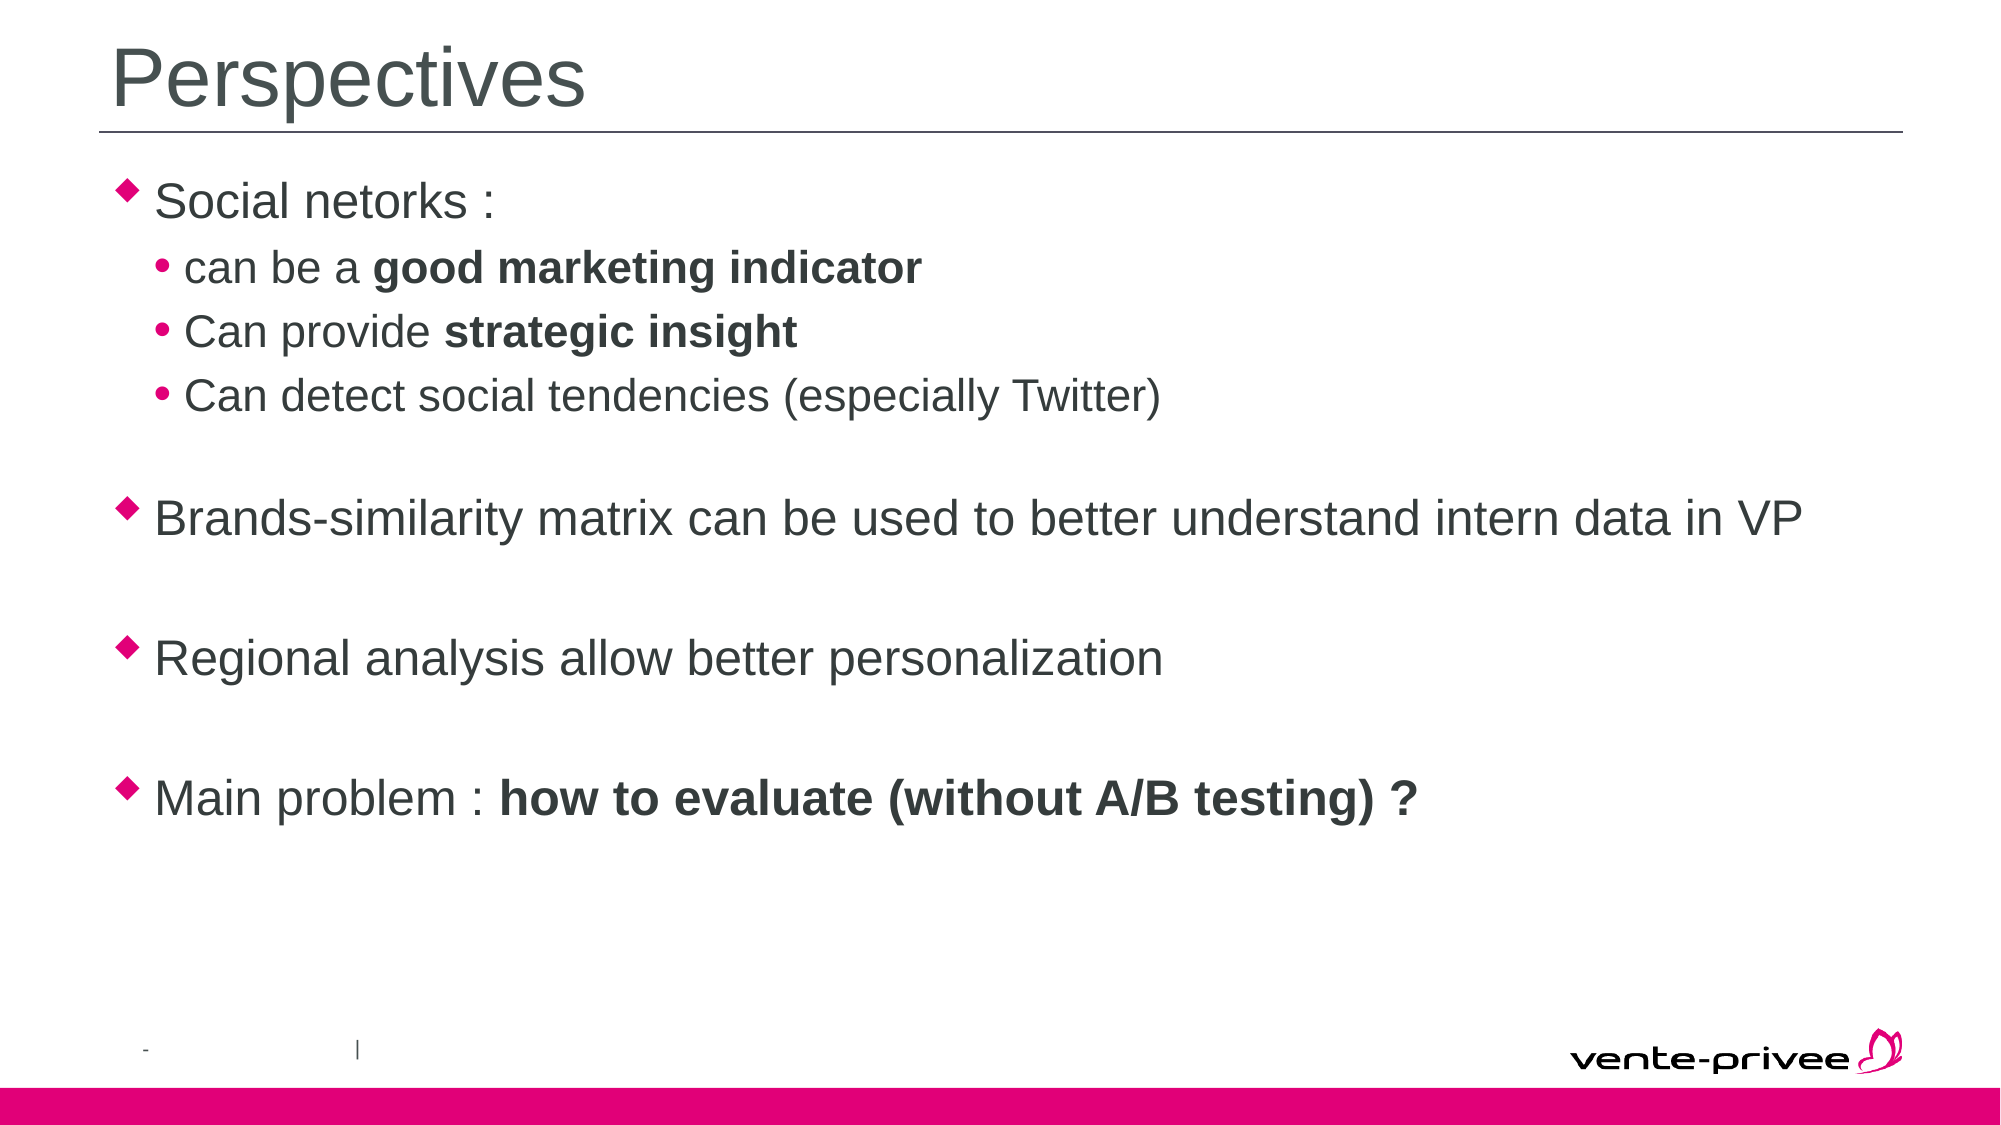

Perspectives
Social netorks :
can be a good marketing indicator
Can provide strategic insight
Can detect social tendencies (especially Twitter)
Brands-similarity matrix can be used to better understand intern data in VP

Regional analysis allow better personalization

Main problem : how to evaluate (without A/B testing) ?